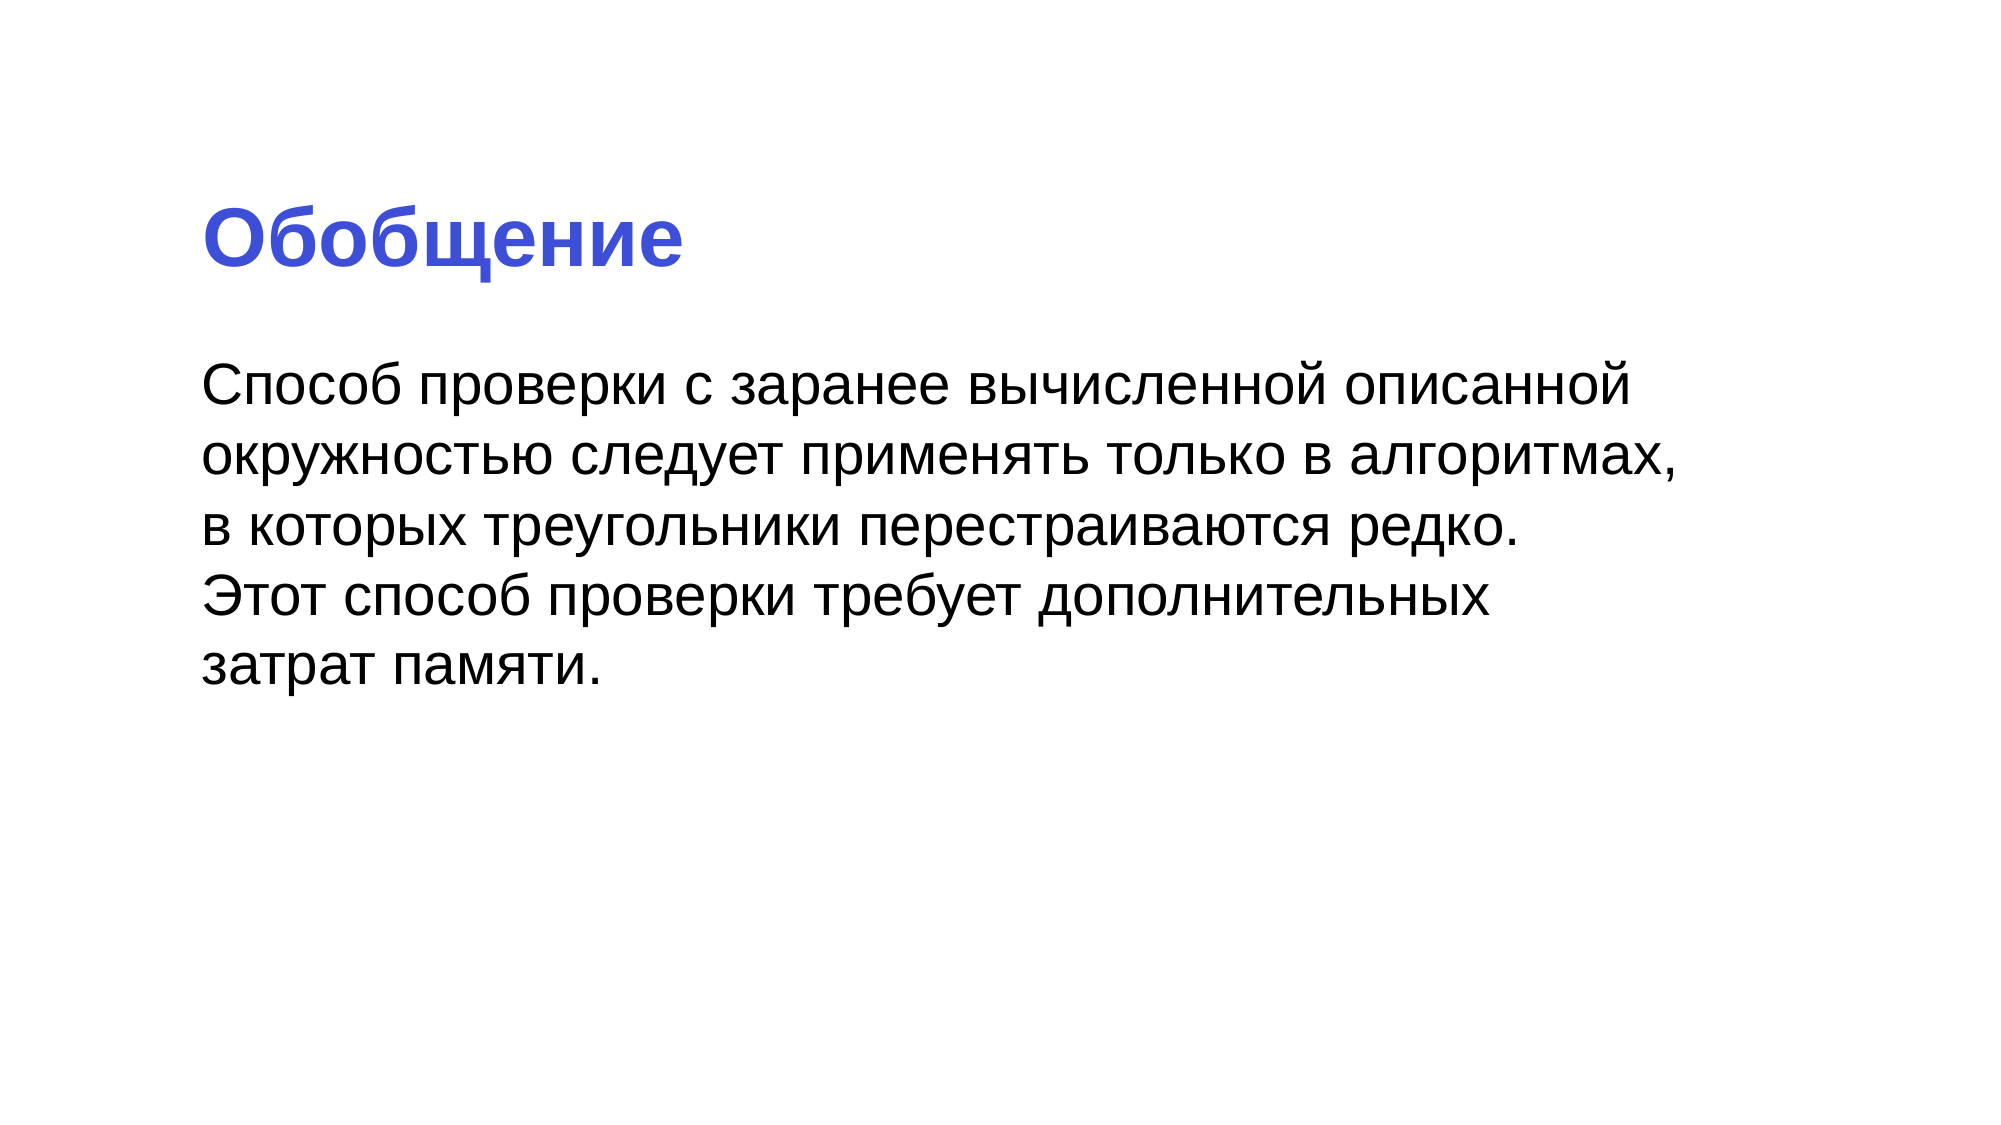

Обобщение
Способ проверки с заранее вычисленной описанной окружностью следует применять только в алгоритмах,
в которых треугольники перестраиваются редко.
Этот способ проверки требует дополнительных
затрат памяти.